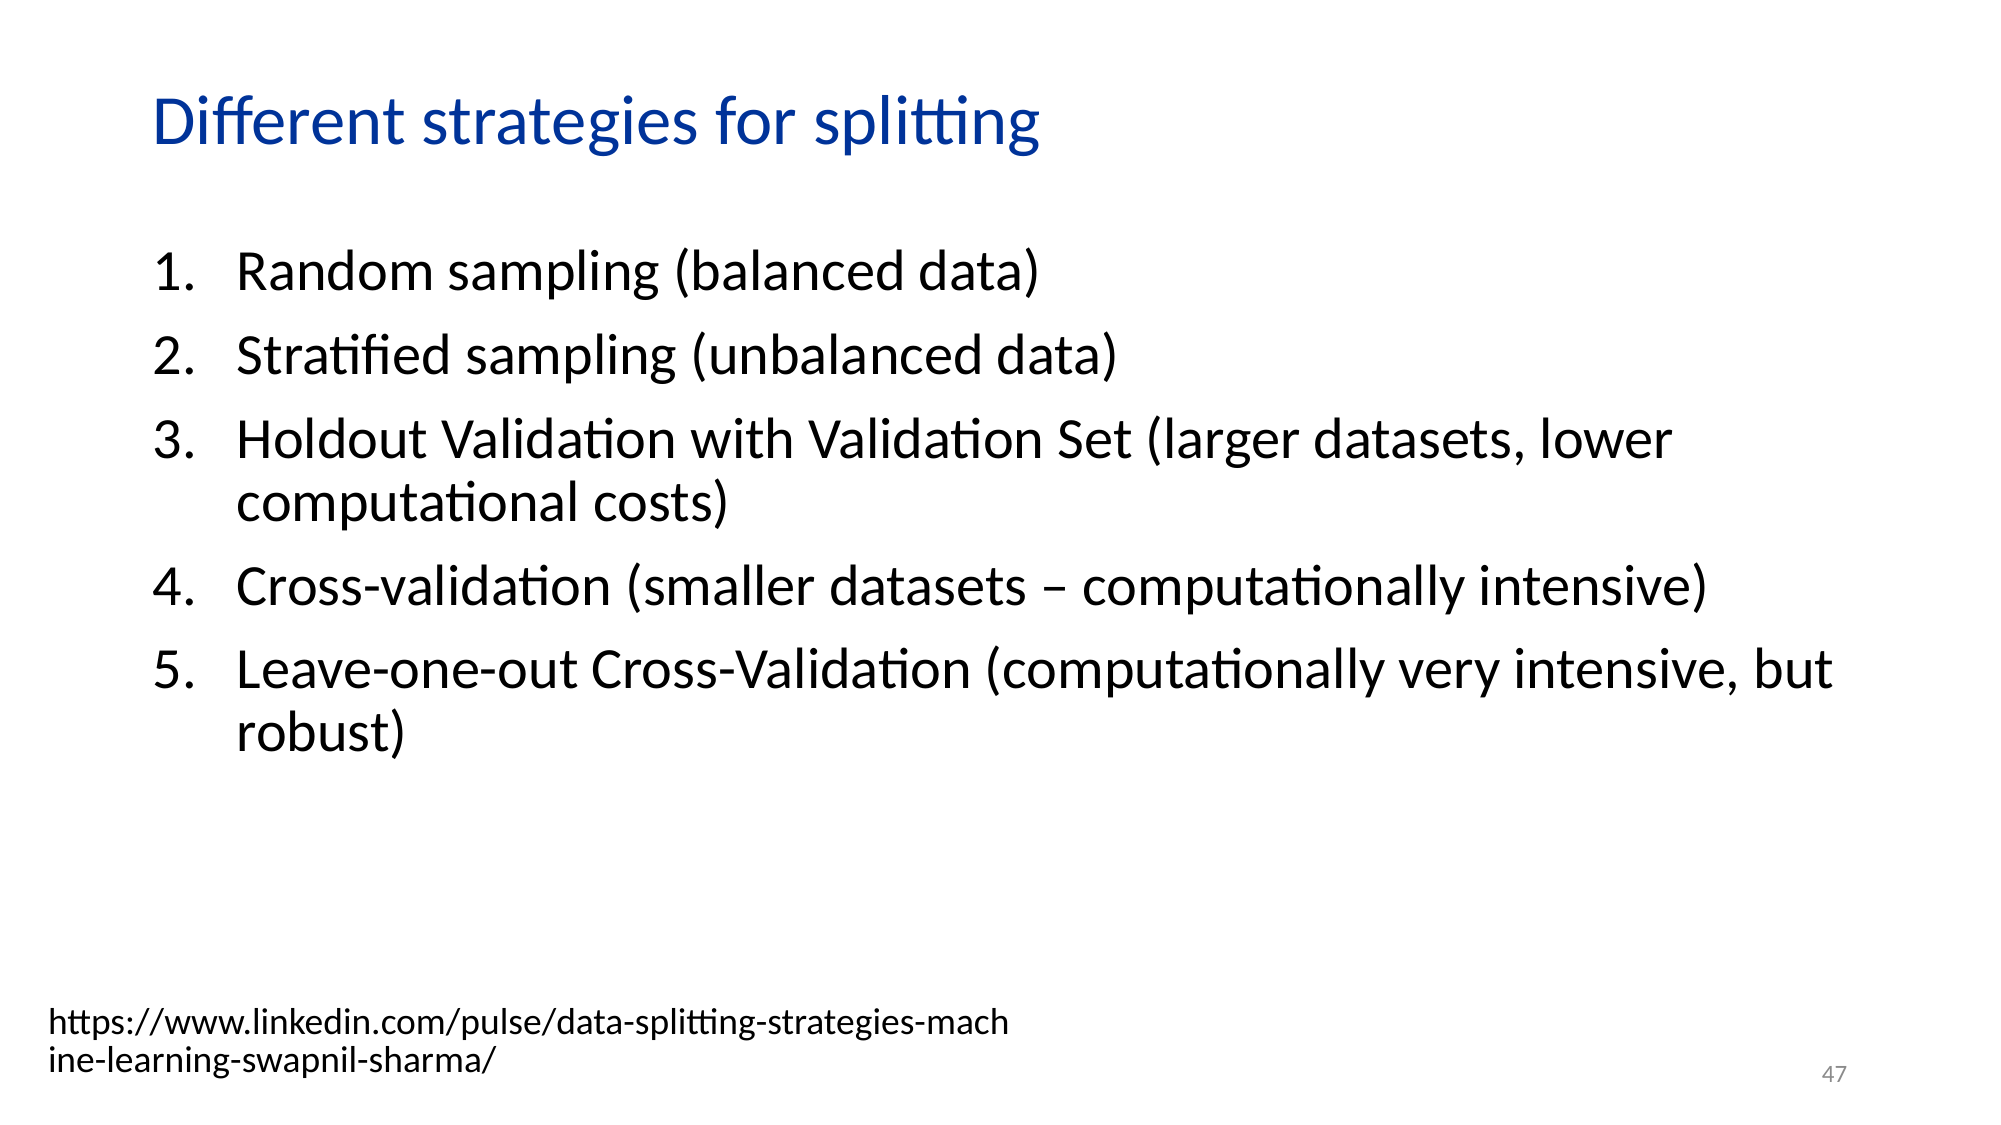

# Different strategies for splitting
Random sampling (balanced data)
Stratified sampling (unbalanced data)
Holdout Validation with Validation Set (larger datasets, lower computational costs)
Cross-validation (smaller datasets – computationally intensive)
Leave-one-out Cross-Validation (computationally very intensive, but robust)

https://www.linkedin.com/pulse/data-splitting-strategies-machine-learning-swapnil-sharma/
47